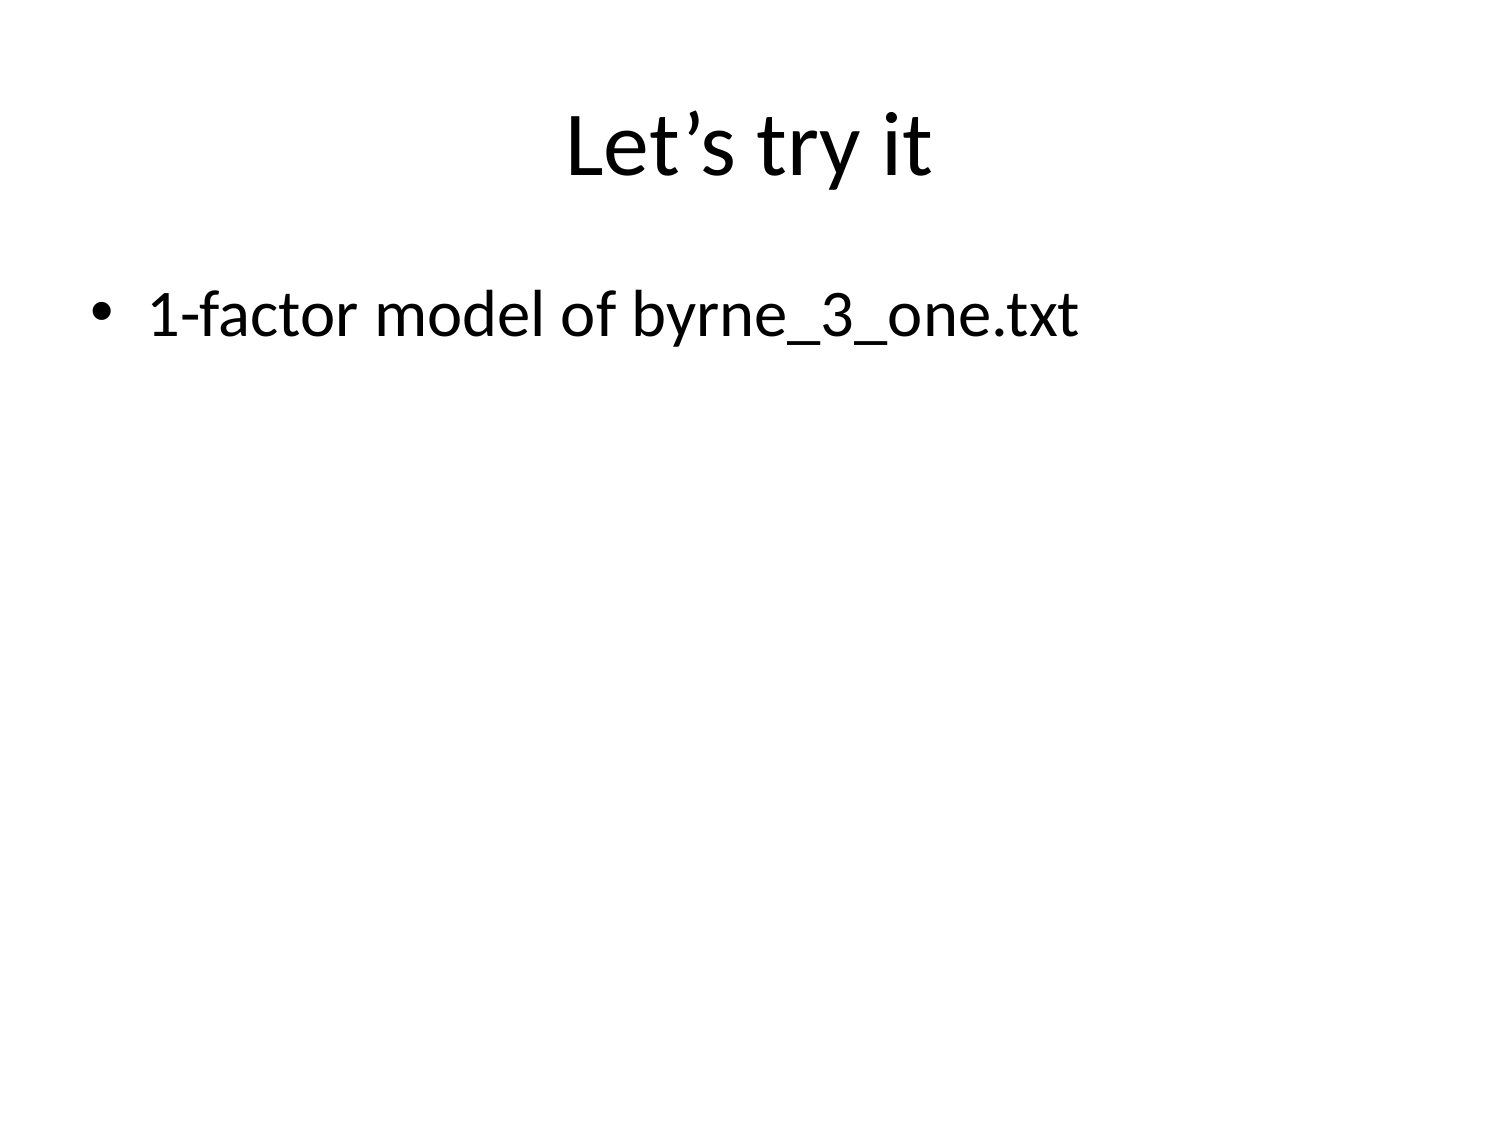

# Let’s try it
1-factor model of byrne_3_one.txt